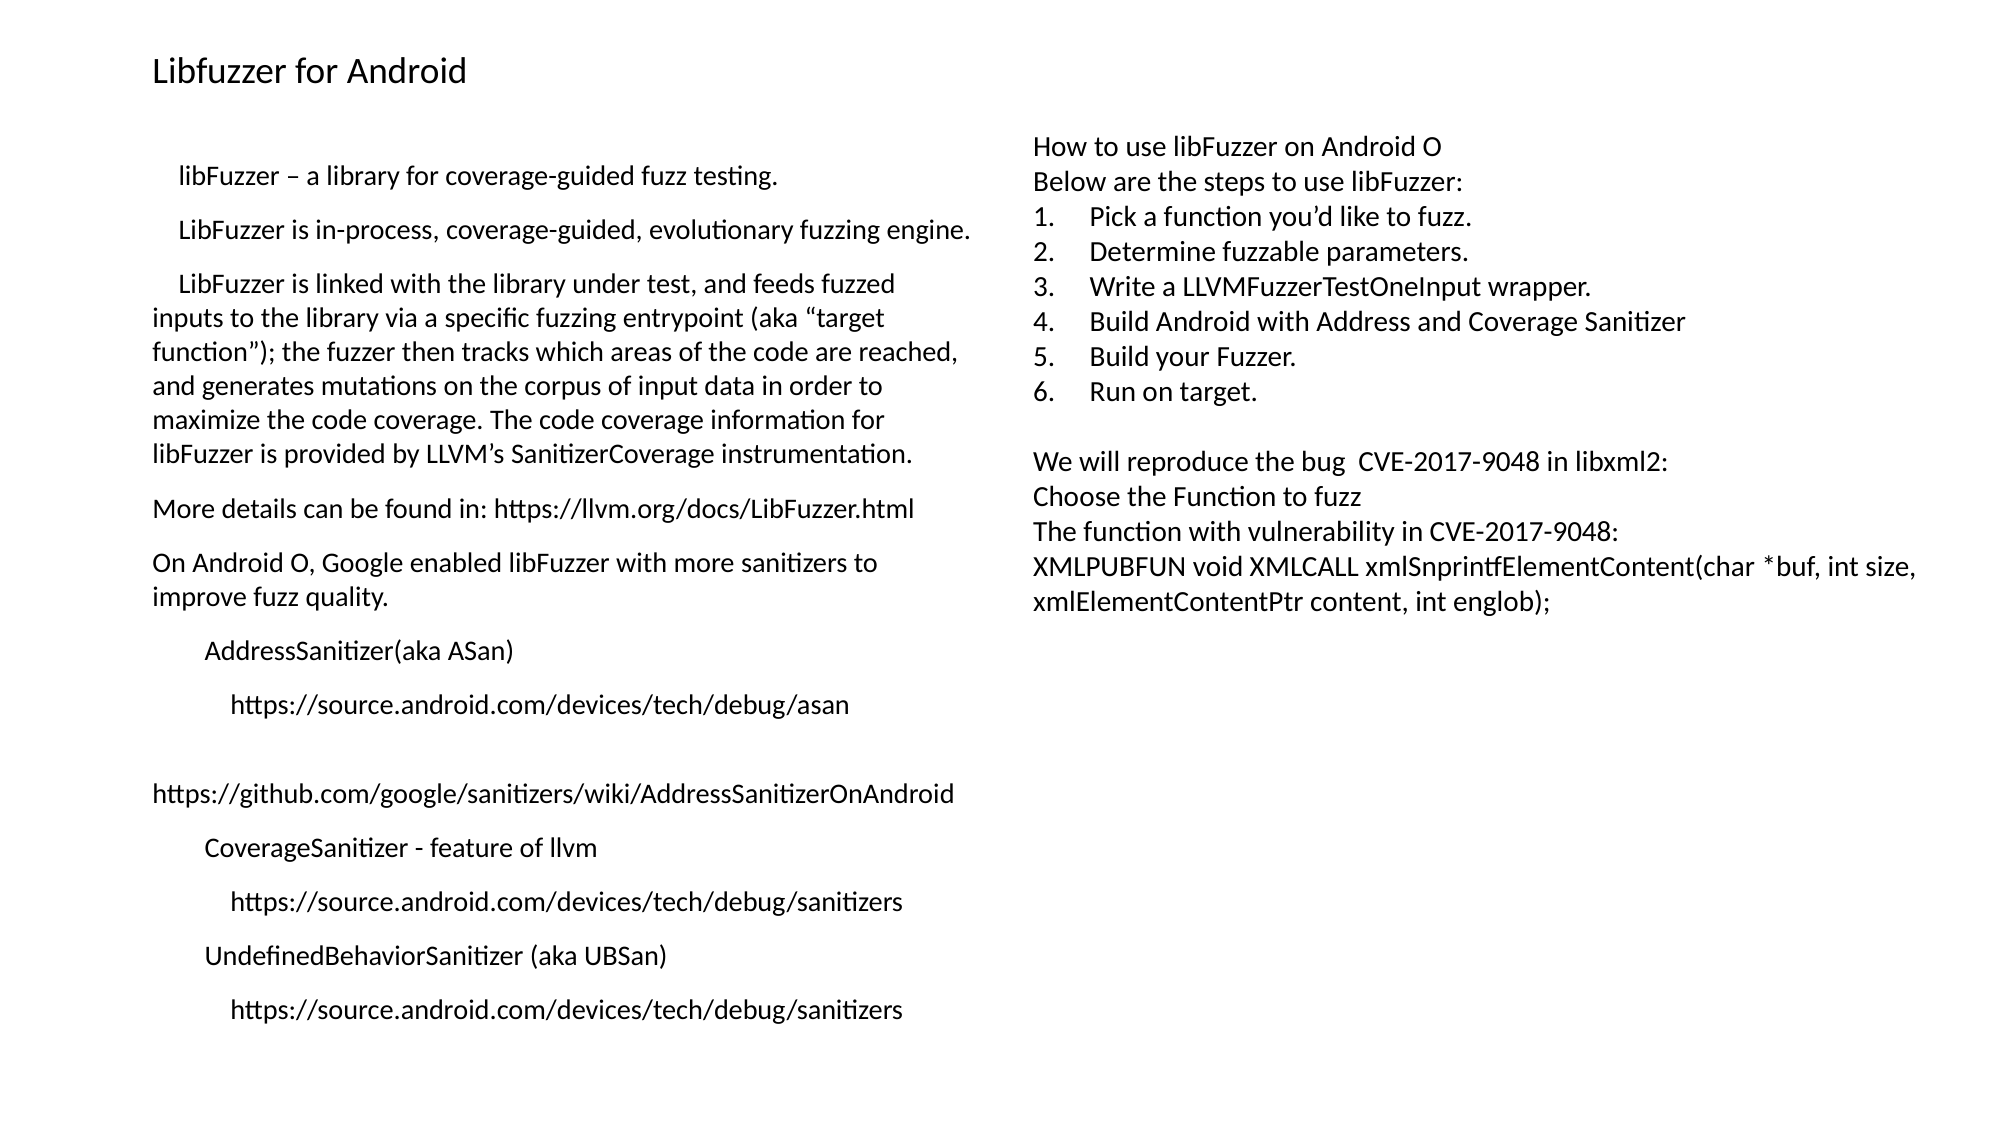

# Libfuzzer for Android
How to use libFuzzer on Android O
Below are the steps to use libFuzzer:
Pick a function you’d like to fuzz.
Determine fuzzable parameters.
Write a LLVMFuzzerTestOneInput wrapper.
Build Android with Address and Coverage Sanitizer
Build your Fuzzer.
Run on target.

We will reproduce the bug  CVE-2017-9048 in libxml2:
Choose the Function to fuzz
The function with vulnerability in CVE-2017-9048:
XMLPUBFUN void XMLCALL xmlSnprintfElementContent(char *buf, int size, xmlElementContentPtr content, int englob);
    libFuzzer – a library for coverage-guided fuzz testing.
    LibFuzzer is in-process, coverage-guided, evolutionary fuzzing engine.
    LibFuzzer is linked with the library under test, and feeds fuzzed inputs to the library via a specific fuzzing entrypoint (aka “target function”); the fuzzer then tracks which areas of the code are reached, and generates mutations on the corpus of input data in order to maximize the code coverage. The code coverage information for libFuzzer is provided by LLVM’s SanitizerCoverage instrumentation.
More details can be found in: https://llvm.org/docs/LibFuzzer.html
On Android O, Google enabled libFuzzer with more sanitizers to improve fuzz quality.
        AddressSanitizer(aka ASan)
            https://source.android.com/devices/tech/debug/asan
            https://github.com/google/sanitizers/wiki/AddressSanitizerOnAndroid
        CoverageSanitizer - feature of llvm
            https://source.android.com/devices/tech/debug/sanitizers
        UndefinedBehaviorSanitizer (aka UBSan)
            https://source.android.com/devices/tech/debug/sanitizers